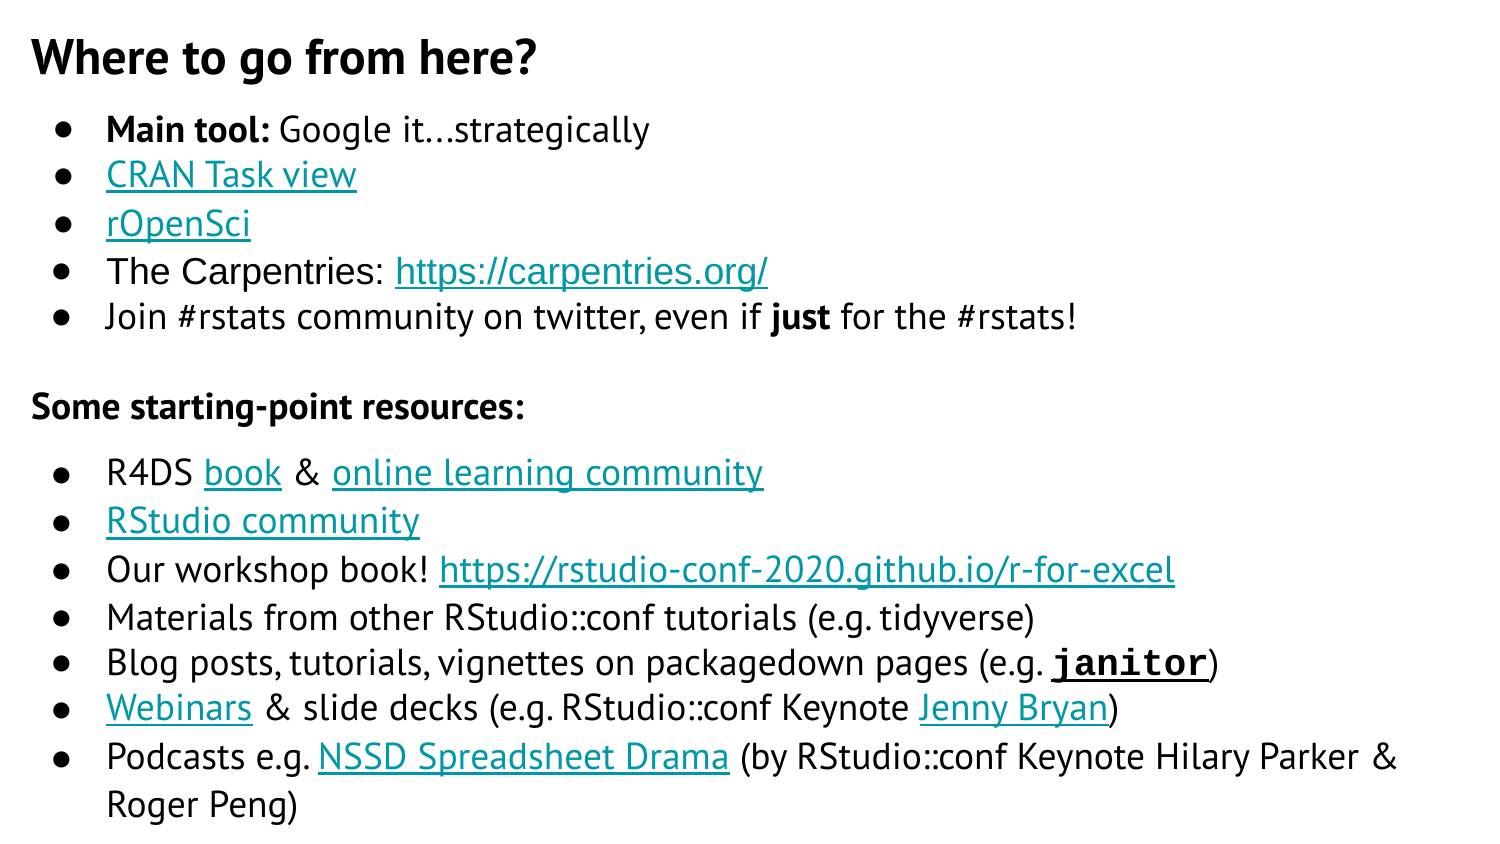

Where to go from here?
Main tool: Google it...strategically
CRAN Task view
rOpenSci
The Carpentries: https://carpentries.org/
Join #rstats community on twitter, even if just for the #rstats!

Some starting-point resources:
R4DS book & online learning community
RStudio community
Our workshop book! https://rstudio-conf-2020.github.io/r-for-excel
Materials from other RStudio::conf tutorials (e.g. tidyverse)
Blog posts, tutorials, vignettes on packagedown pages (e.g. janitor)
Webinars & slide decks (e.g. RStudio::conf Keynote Jenny Bryan)
Podcasts e.g. NSSD Spreadsheet Drama (by RStudio::conf Keynote Hilary Parker & Roger Peng)